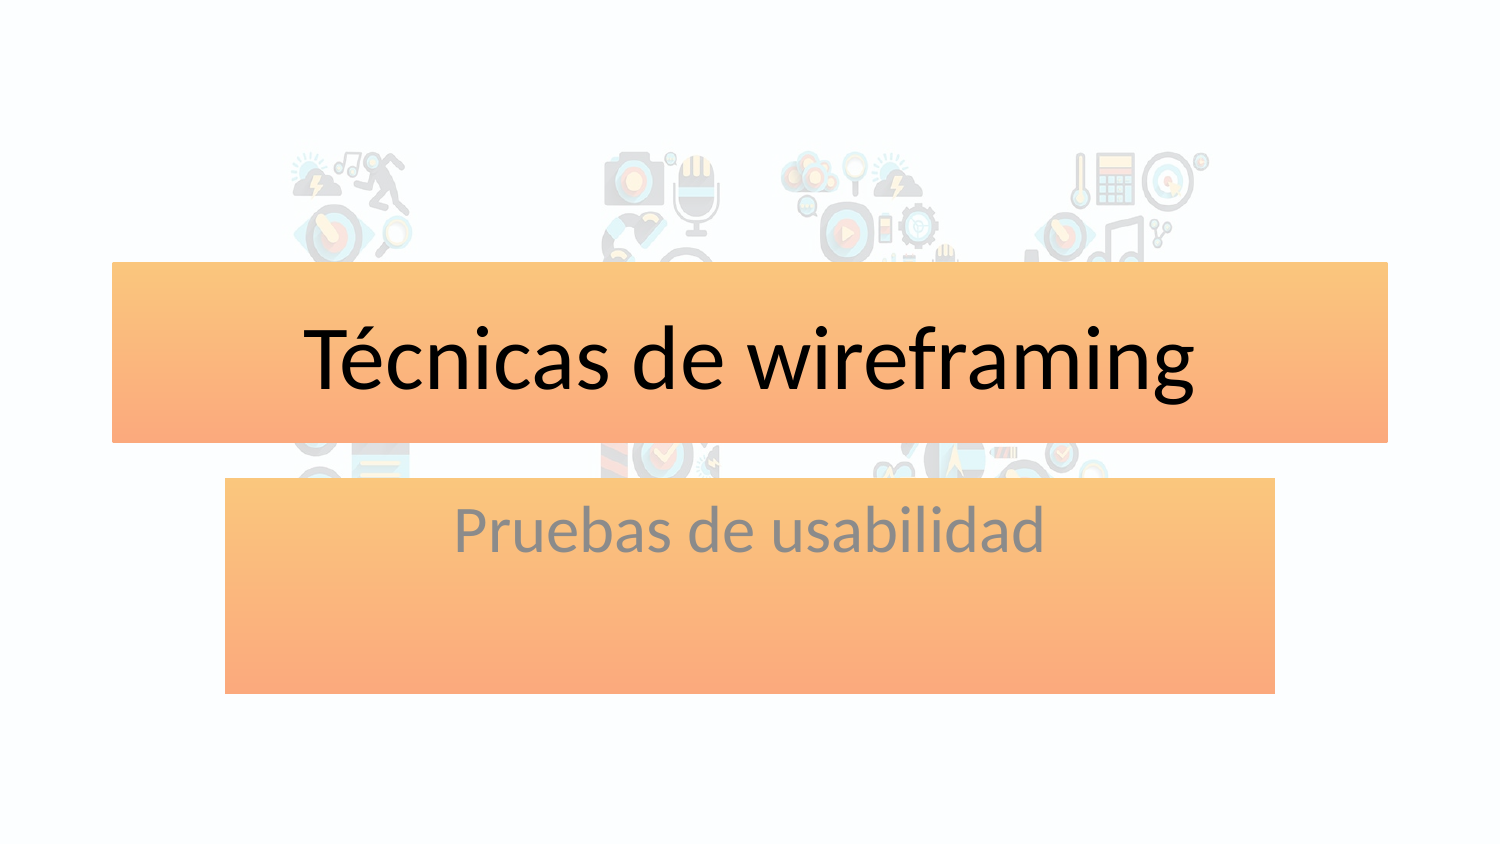

# Técnicas de wireframing
Pruebas de usabilidad